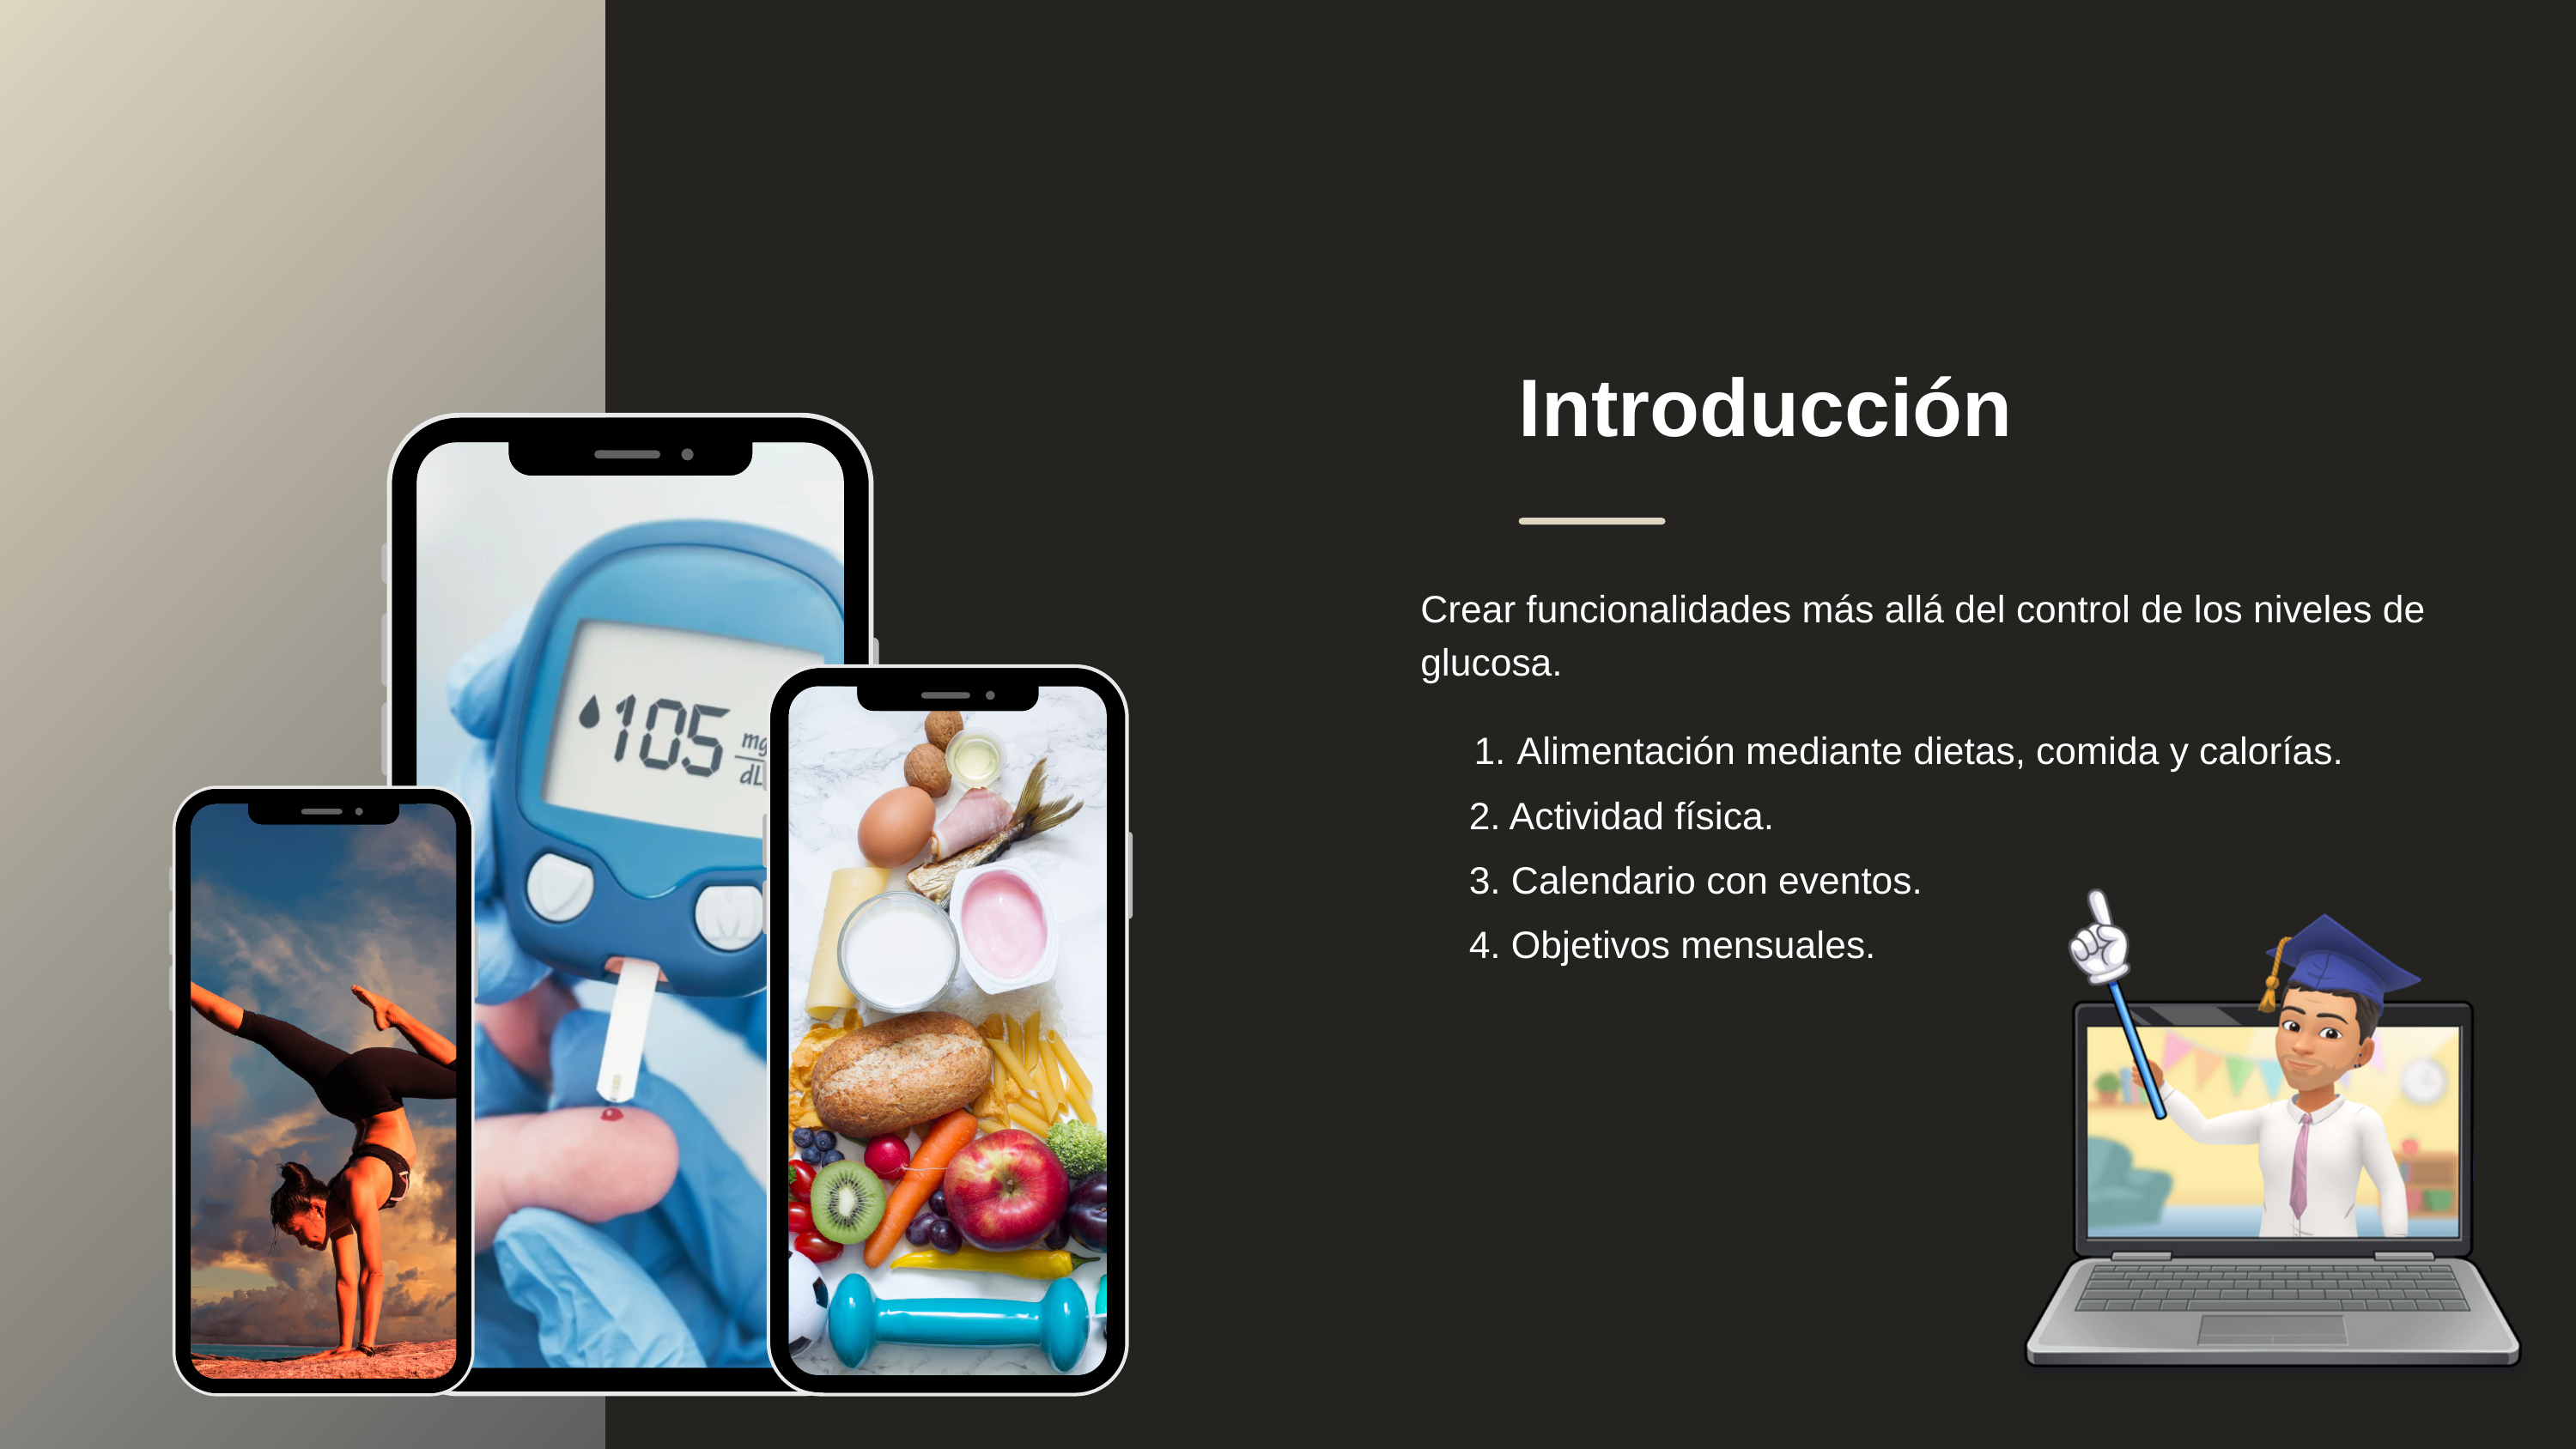

Introducción

Crear funcionalidades más allá del control de los niveles de glucosa.

 Alimentación mediante dietas, comida y calorías.
2. Actividad física.

3. Calendario con eventos.

4. Objetivos mensuales.